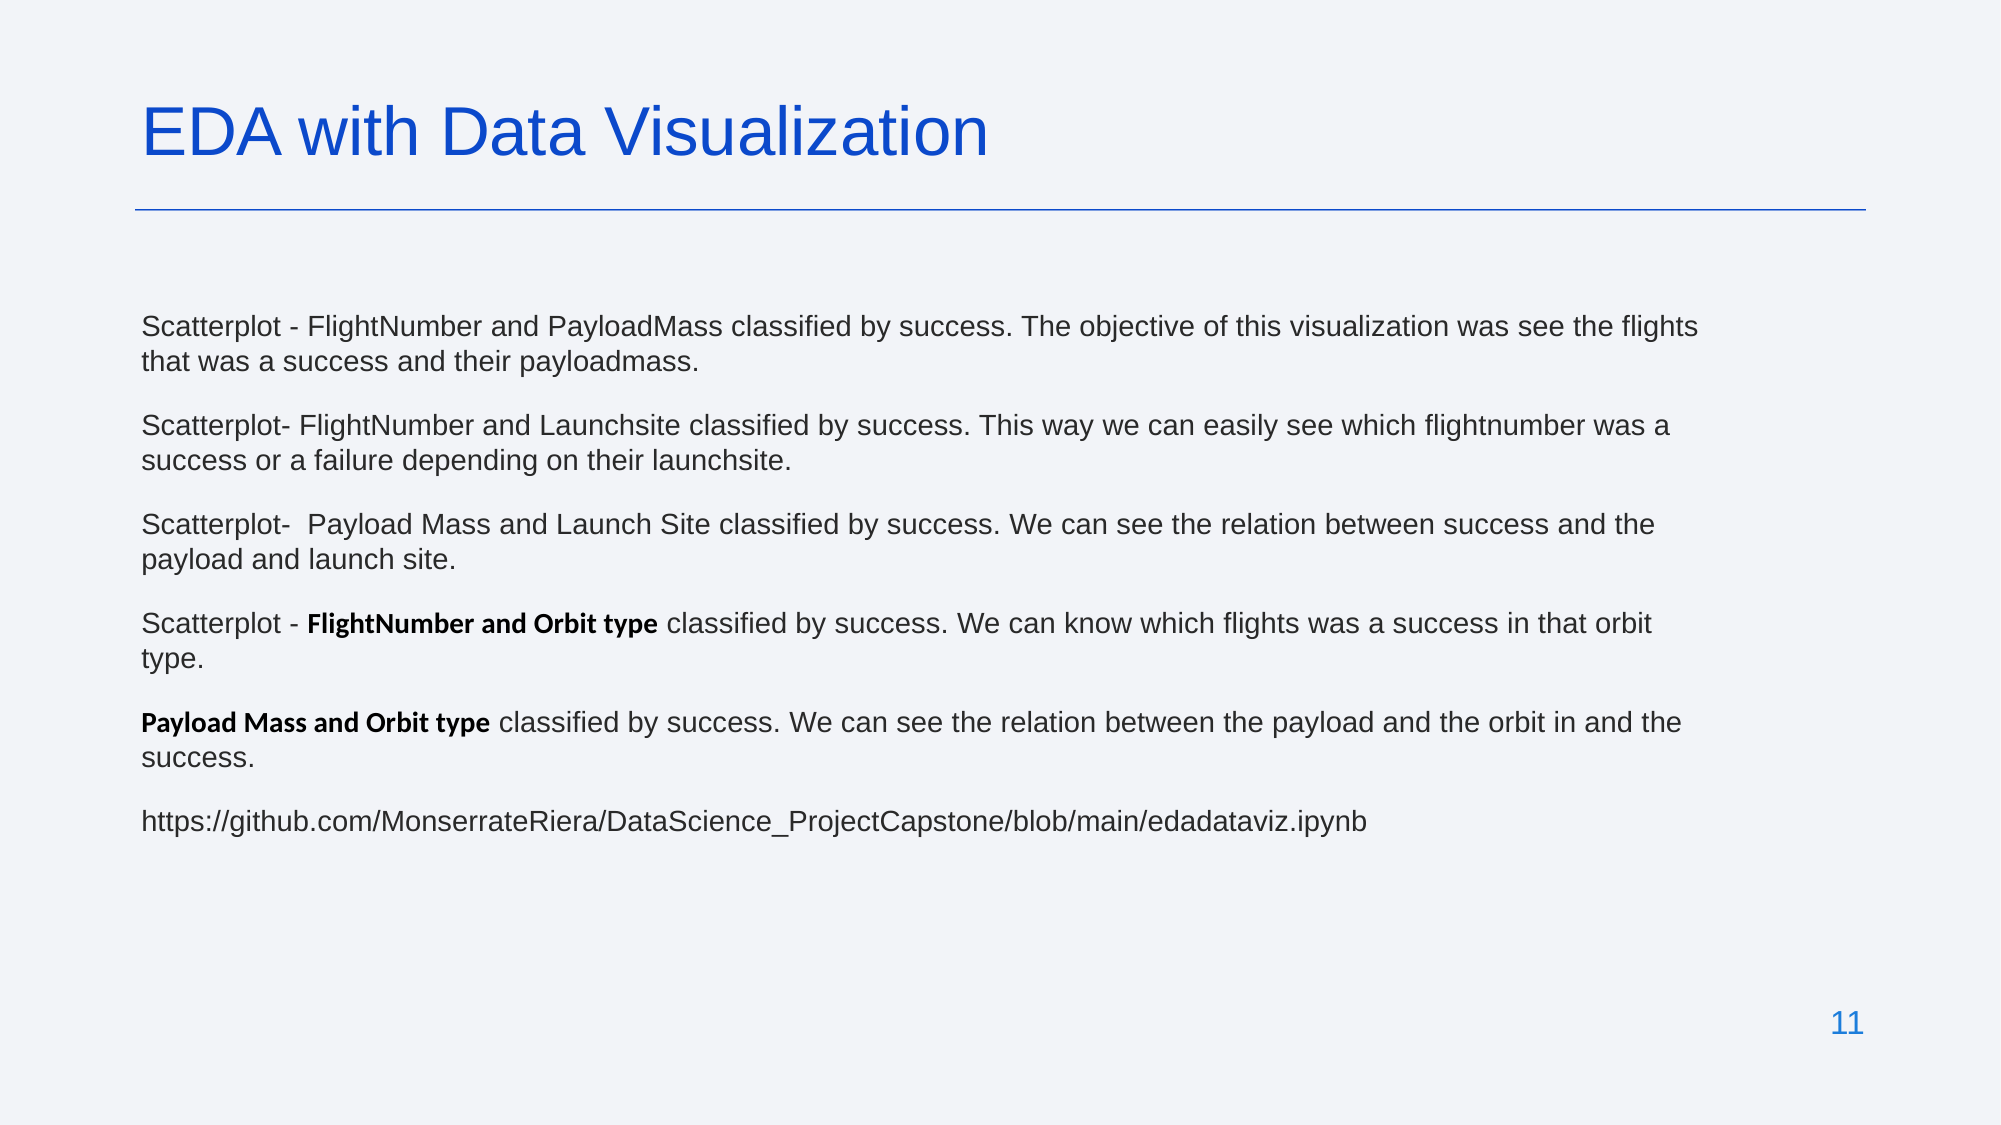

EDA with Data Visualization
Scatterplot - FlightNumber and PayloadMass classified by success. The objective of this visualization was see the flights that was a success and their payloadmass.
Scatterplot- FlightNumber and Launchsite classified by success. This way we can easily see which flightnumber was a success or a failure depending on their launchsite.
Scatterplot-  Payload Mass and Launch Site classified by success. We can see the relation between success and the payload and launch site.
Scatterplot - FlightNumber and Orbit type classified by success. We can know which flights was a success in that orbit type.
Payload Mass and Orbit type classified by success. We can see the relation between the payload and the orbit in and the success.
https://github.com/MonserrateRiera/DataScience_ProjectCapstone/blob/main/edadataviz.ipynb
11